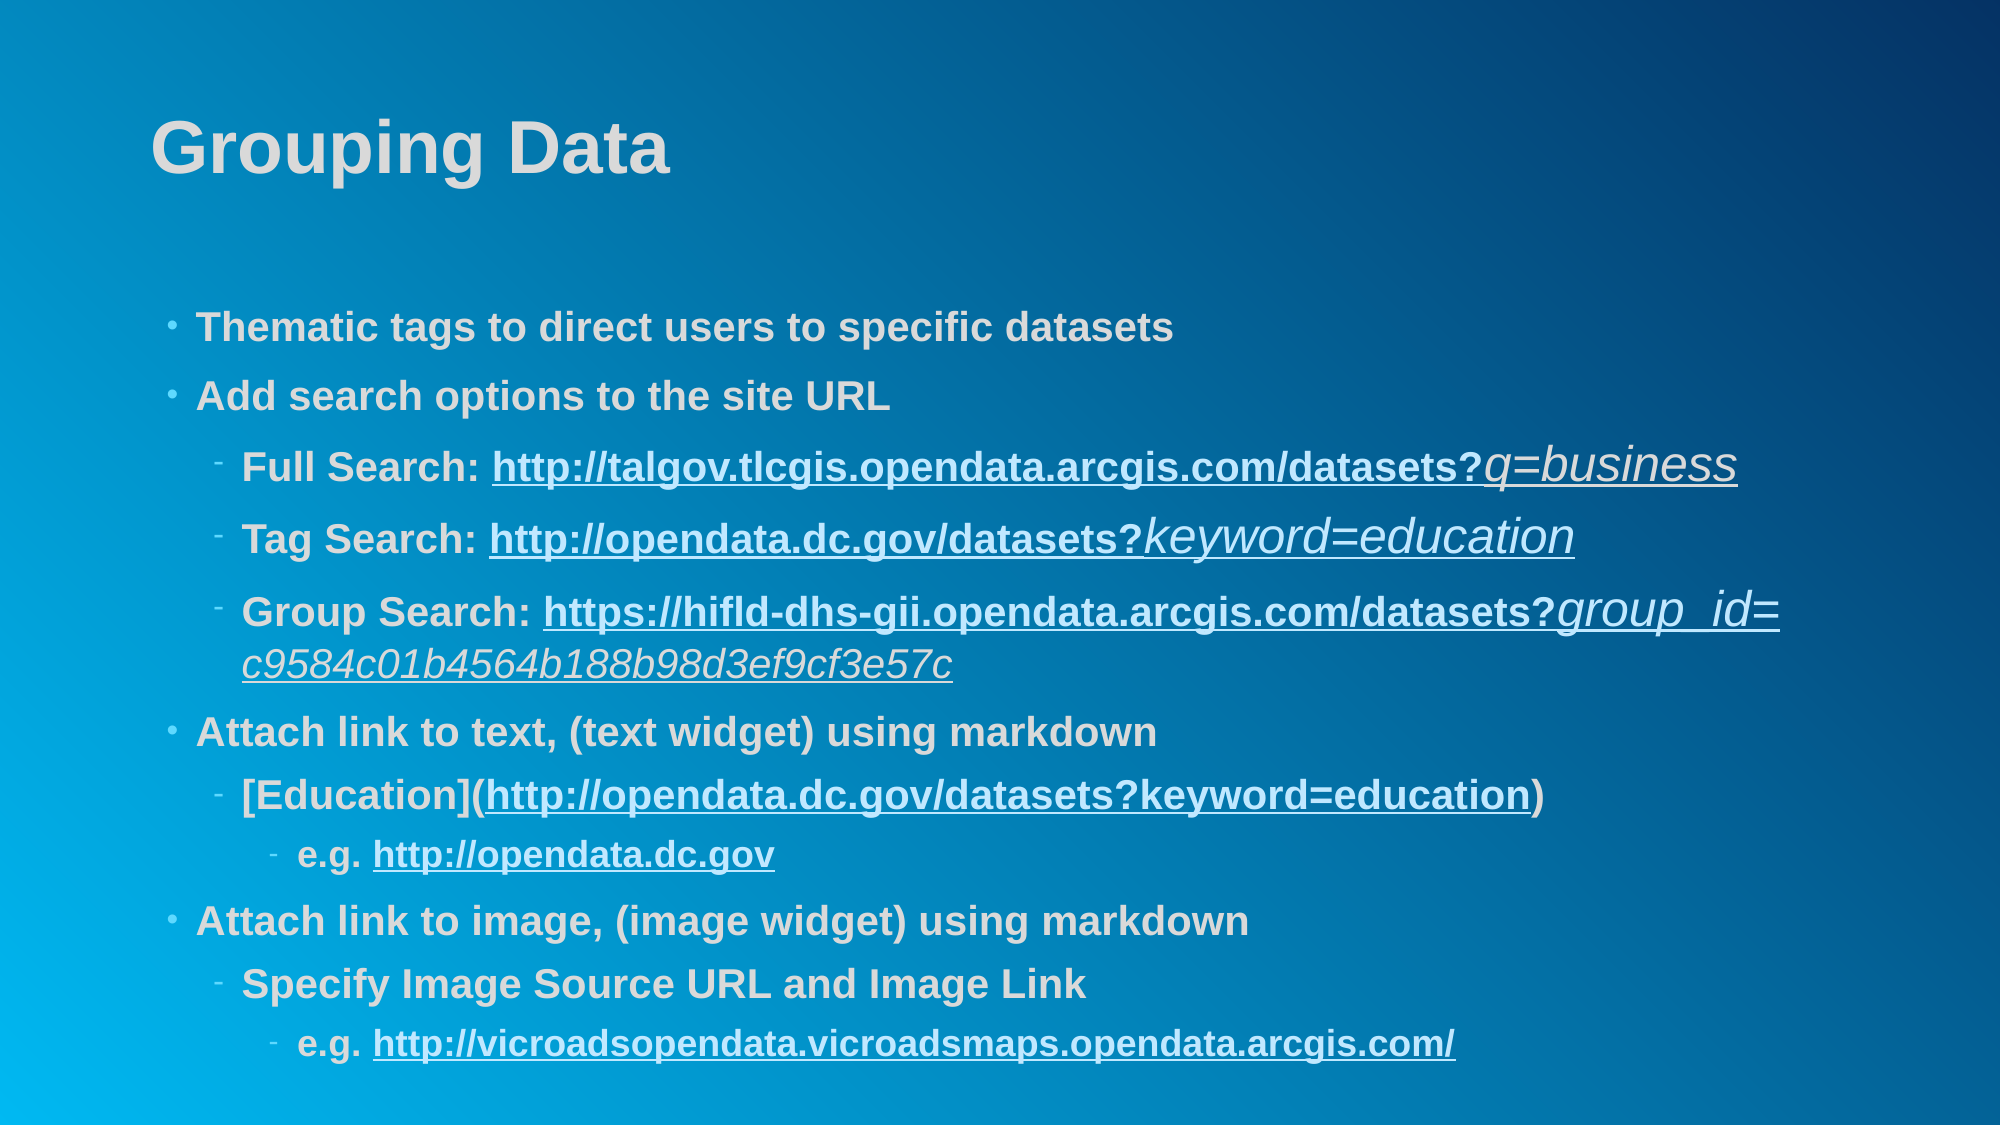

# Grouping Data
Thematic tags to direct users to specific datasets
Add search options to the site URL
Full Search: http://talgov.tlcgis.opendata.arcgis.com/datasets?q=business
Tag Search: http://opendata.dc.gov/datasets?keyword=education
Group Search: https://hifld-dhs-gii.opendata.arcgis.com/datasets?group_id=c9584c01b4564b188b98d3ef9cf3e57c
Attach link to text, (text widget) using markdown
[Education](http://opendata.dc.gov/datasets?keyword=education)
e.g. http://opendata.dc.gov
Attach link to image, (image widget) using markdown
Specify Image Source URL and Image Link
e.g. http://vicroadsopendata.vicroadsmaps.opendata.arcgis.com/